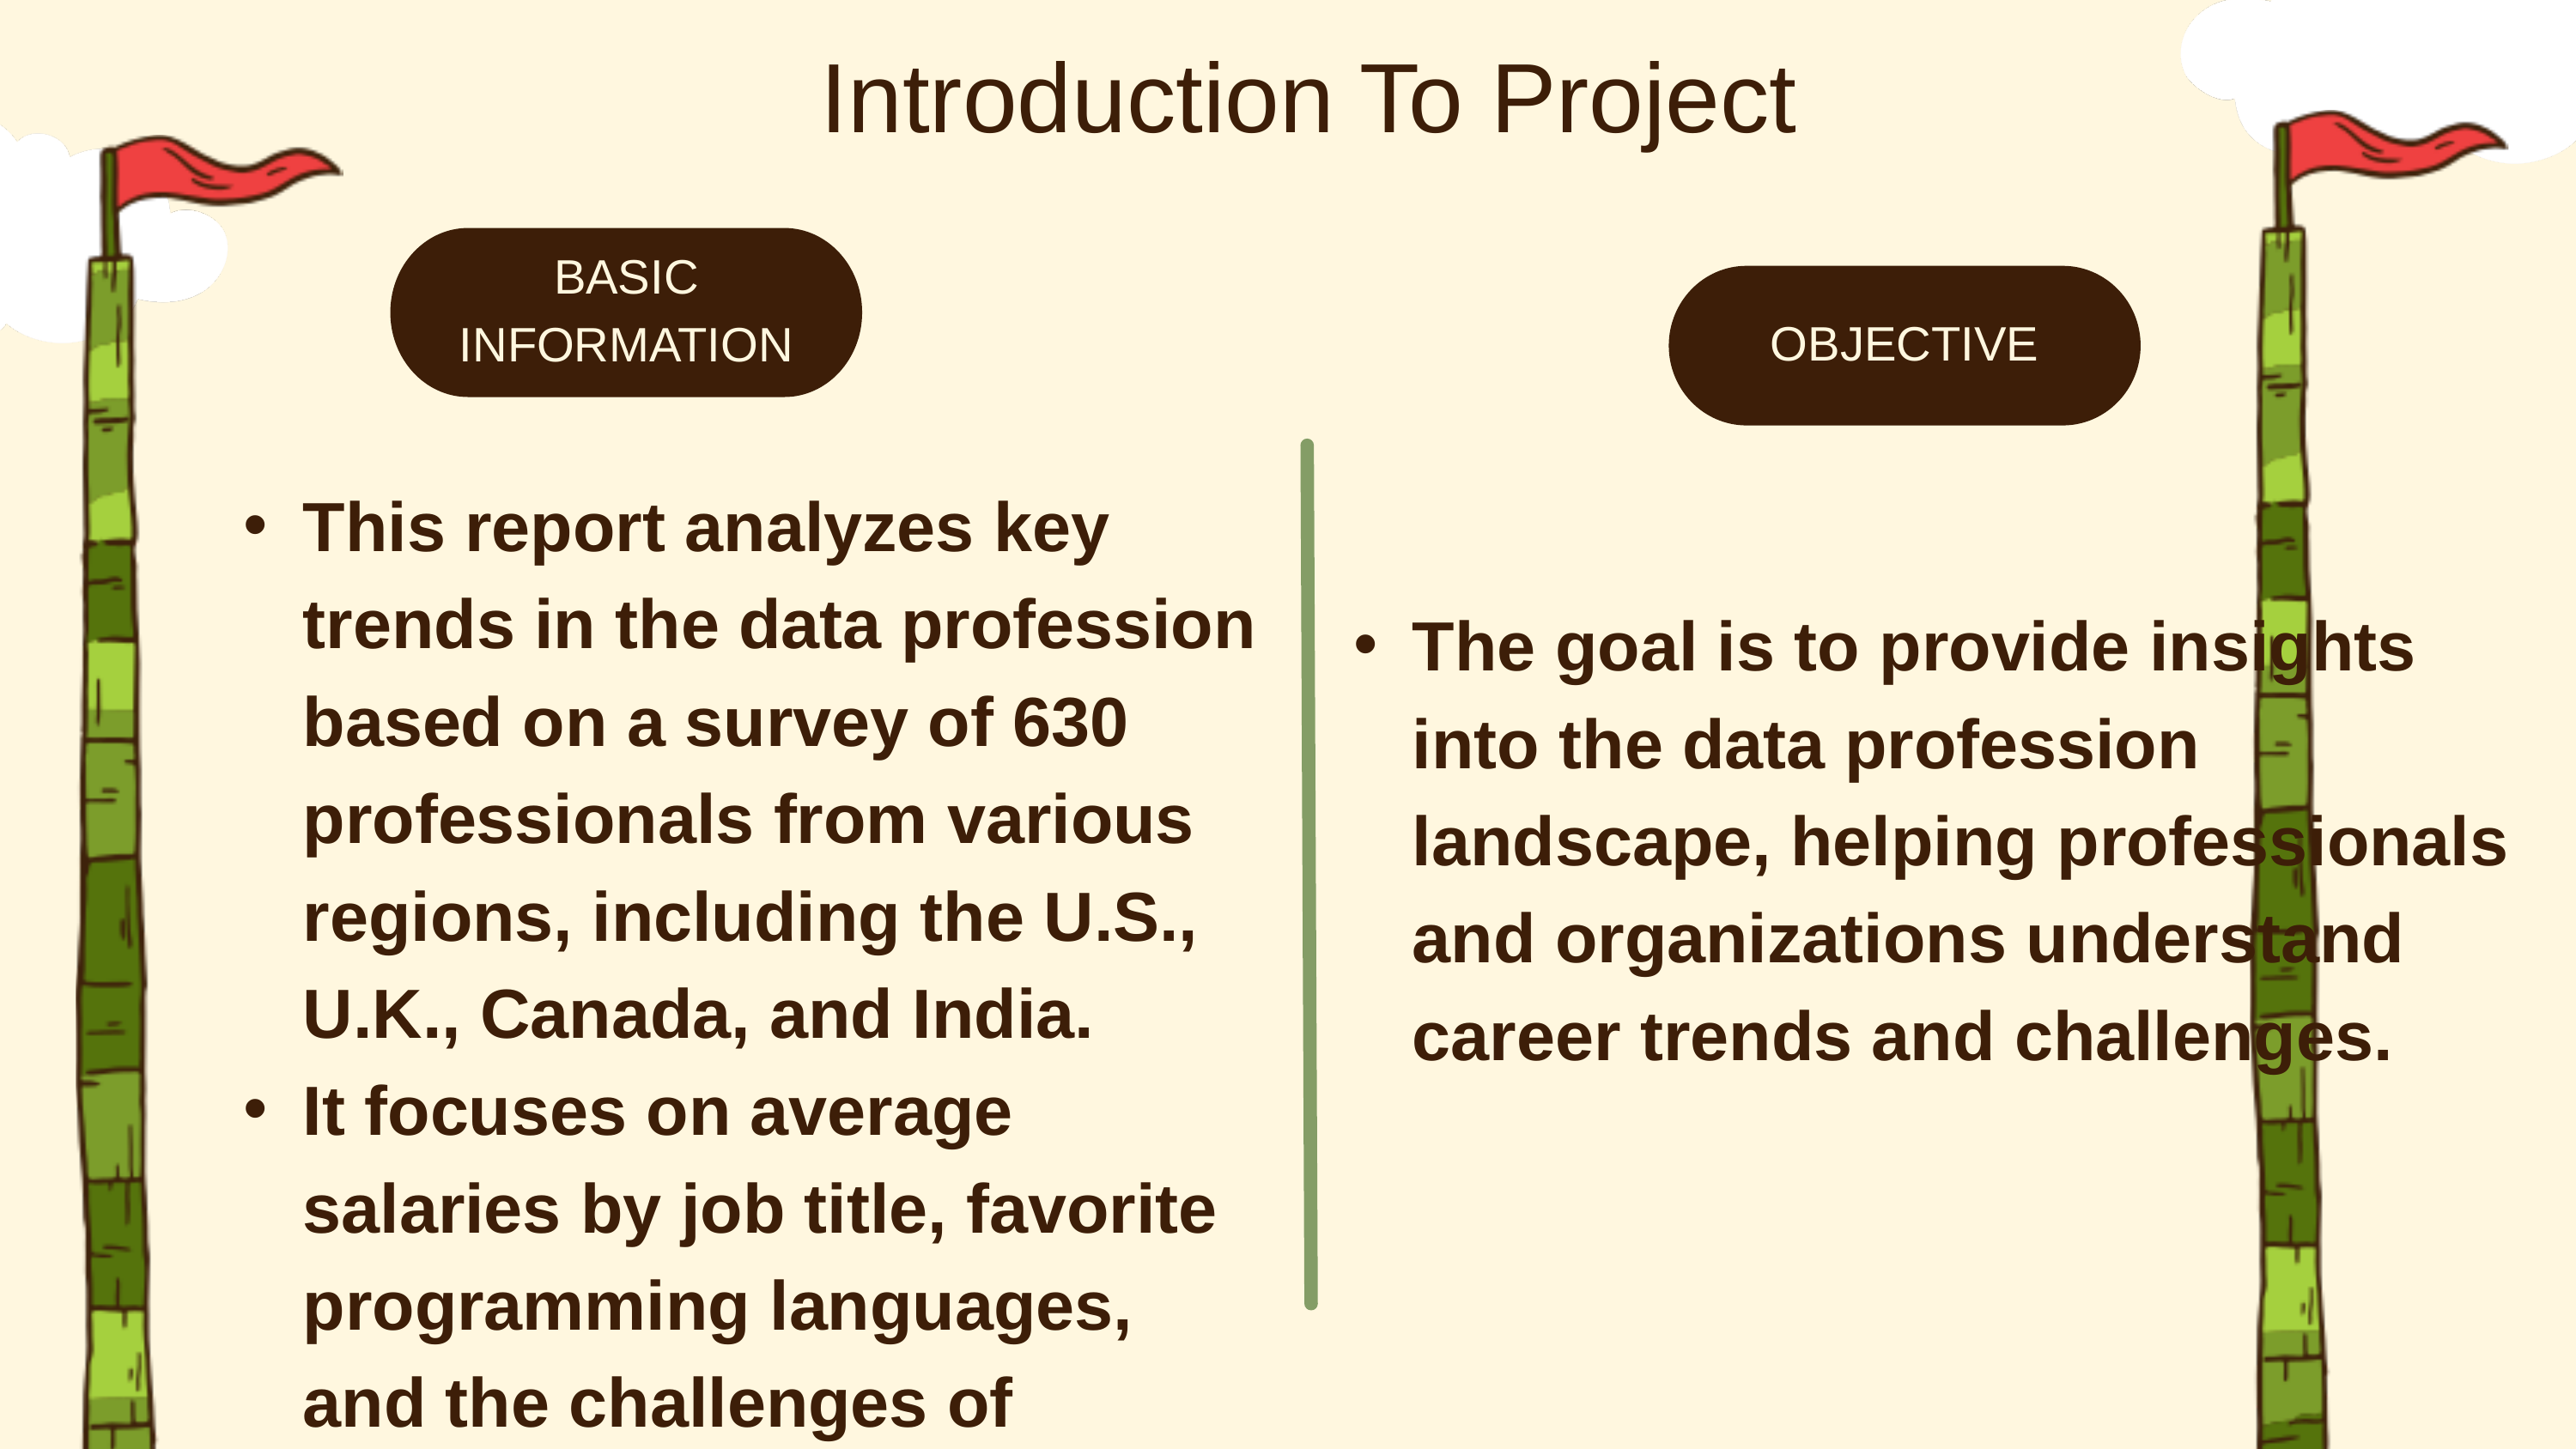

Introduction To Project

BASIC INFORMATION

OBJECTIVE

This report analyzes key trends in the data profession based on a survey of 630 professionals from various regions, including the U.S., U.K., Canada, and India.
It focuses on average salaries by job title, favorite programming languages, and the challenges of entering the field.
The goal is to provide insights into the data profession landscape, helping professionals and organizations understand career trends and challenges.